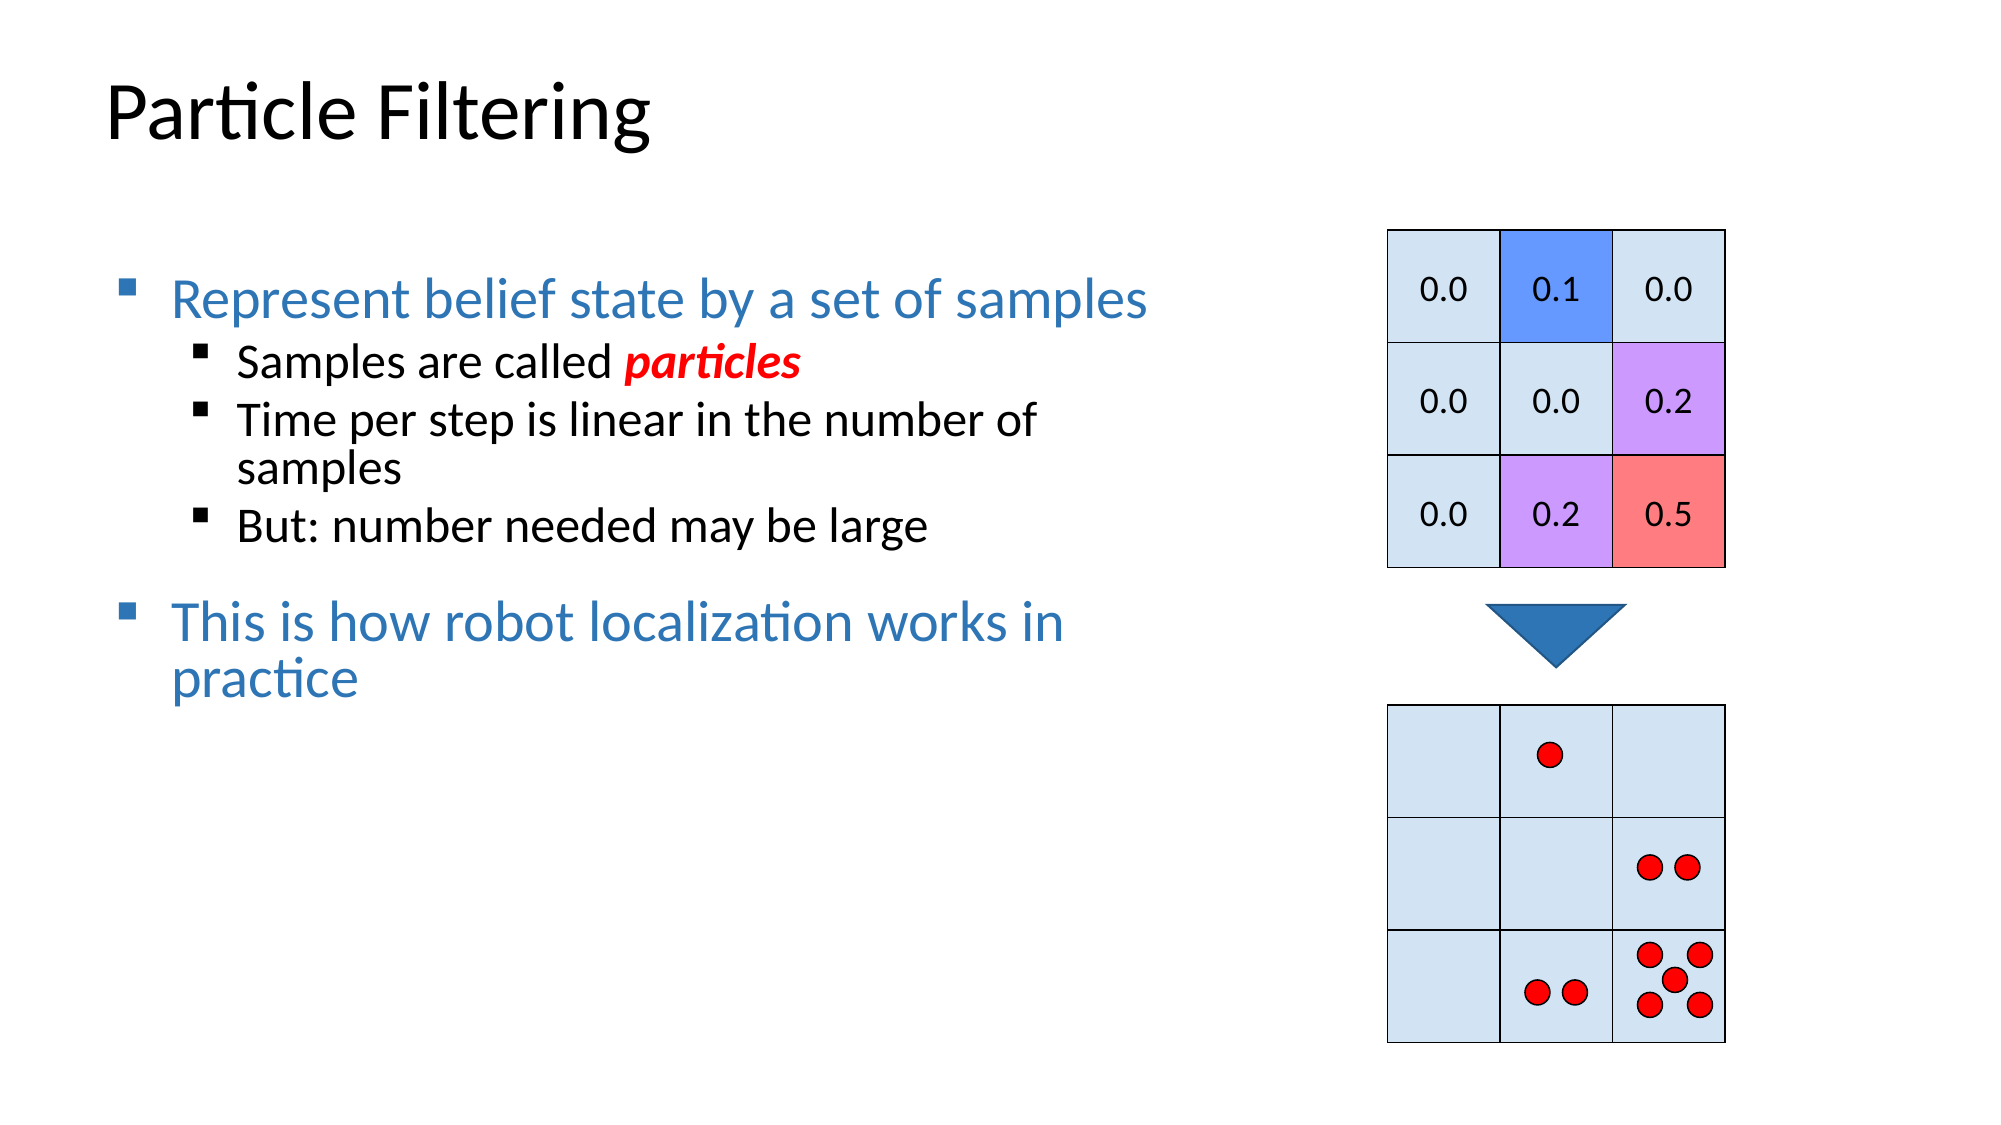

# Particle Filtering

Represent belief state by a set of samples
Samples are called particles
Time per step is linear in the number of samples
But: number needed may be large

This is how robot localization works in practice

0.0
0.1
0.0
0.0
0.0
0.2
0.0
0.2
0.5